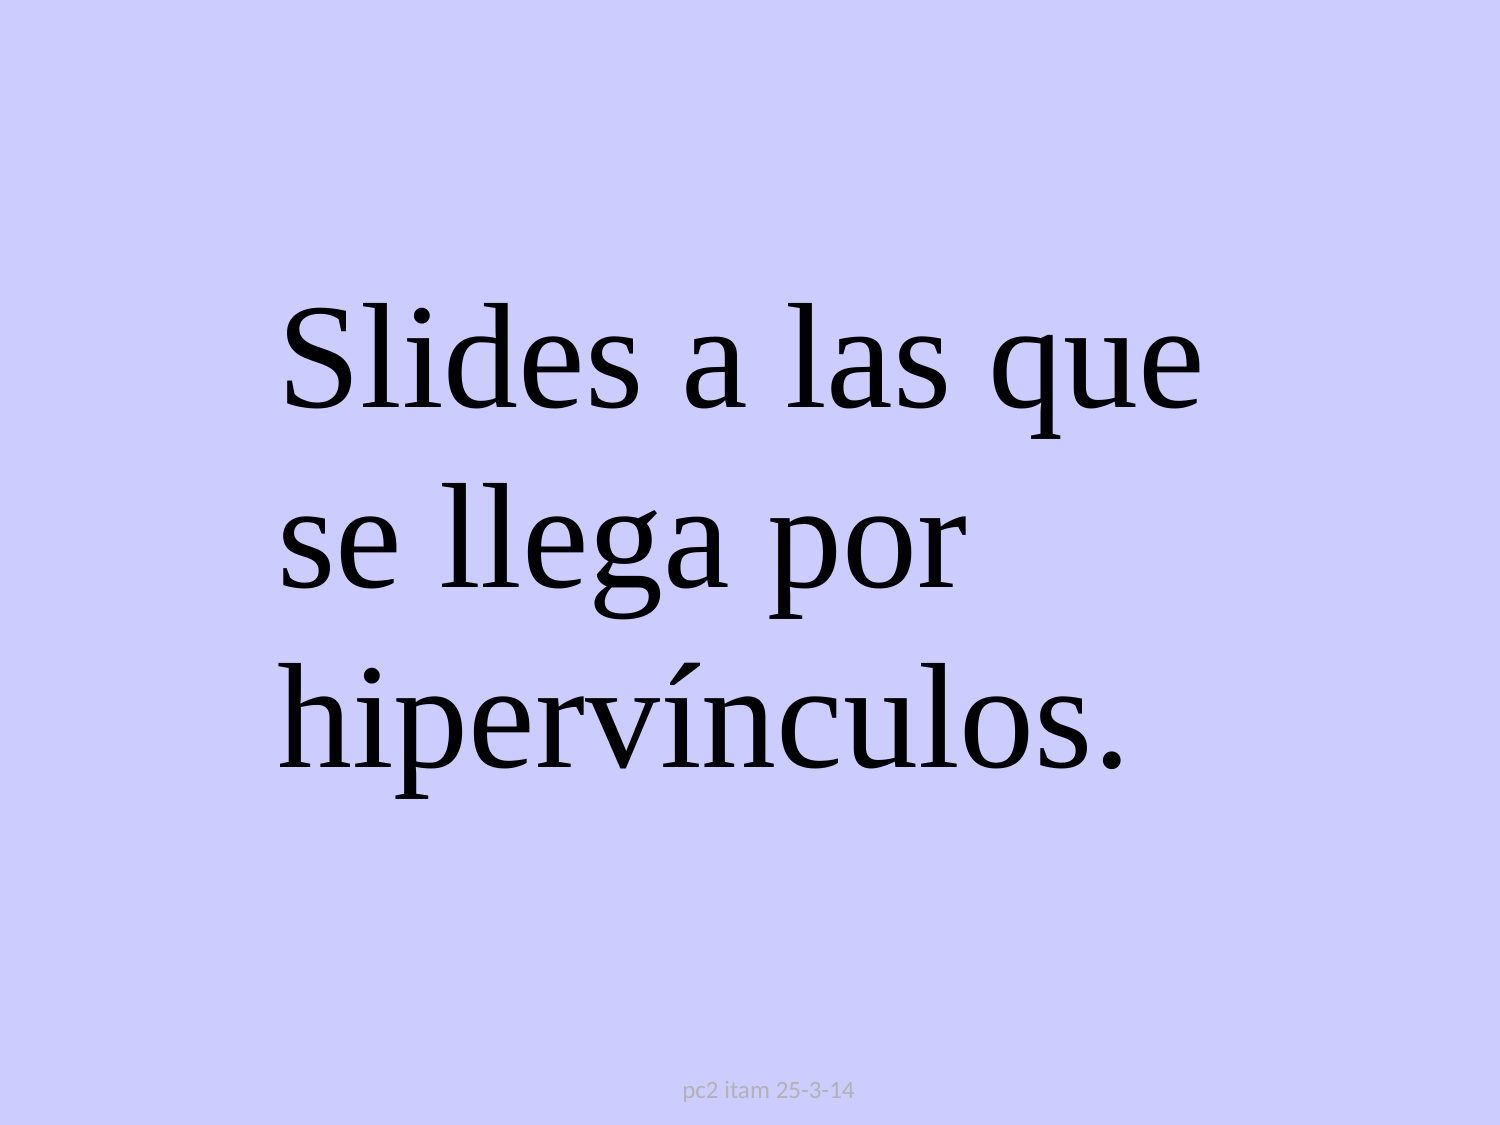

Slides a las que se llega por hipervínculos.